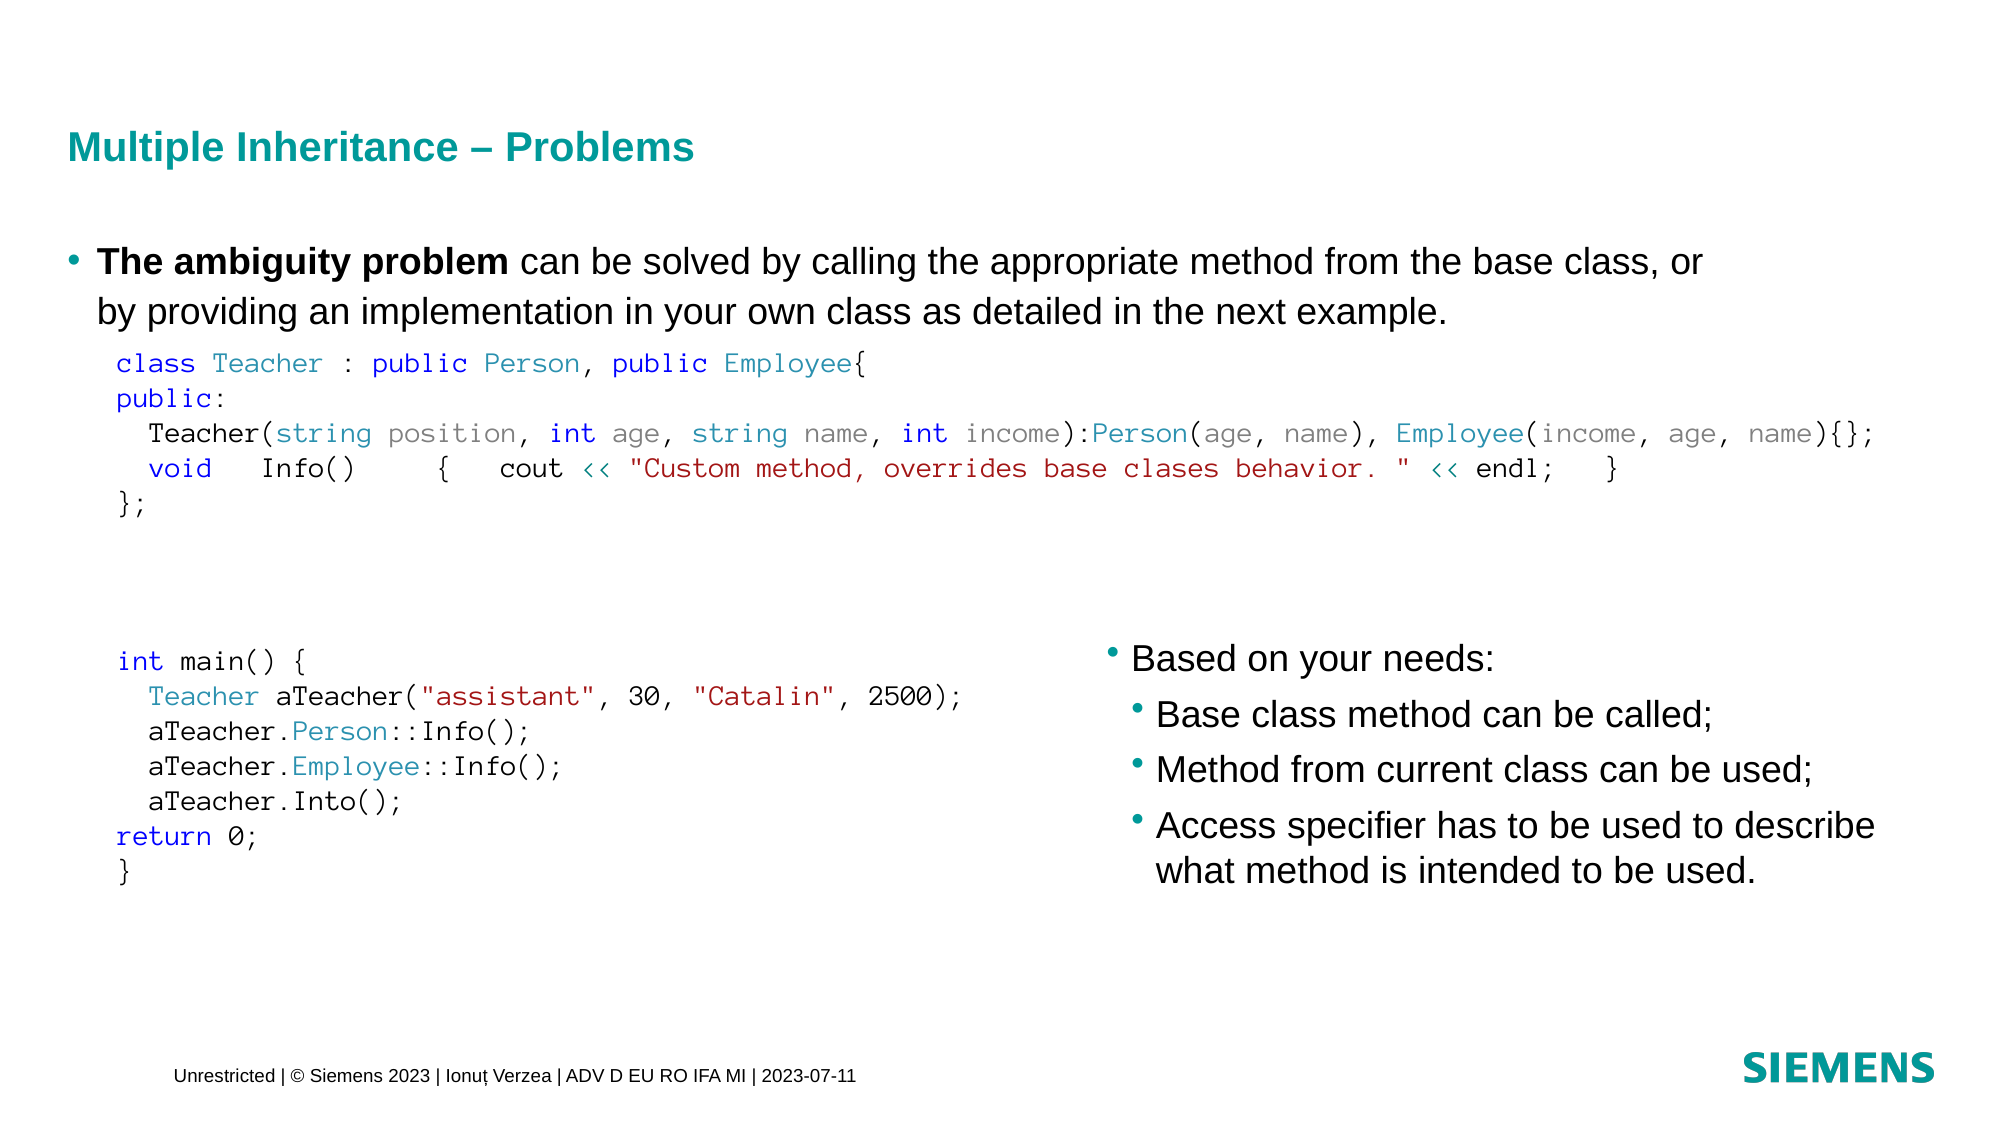

# Multiple Inheritance – Problems
The ambiguity problem can be solved by calling the appropriate method from the base class, or by providing an implementation in your own class as detailed in the next example.
class Teacher : public Person, public Employee{
public:
  Teacher(string position, int age, string name, int income):Person(age, name), Employee(income, age, name){};
  void   Info()     {   cout << "Custom method, overrides base clases behavior. " << endl;   }
};
int main() {
  Teacher aTeacher("assistant", 30, "Catalin", 2500);
  aTeacher.Person::Info();
  aTeacher.Employee::Info();
  aTeacher.Into();
return 0;
}
Based on your needs:
Base class method can be called;
Method from current class can be used;
Access specifier has to be used to describe what method is intended to be used.
Unrestricted | © Siemens 2023 | Ionuț Verzea | ADV D EU RO IFA MI | 2023-07-11